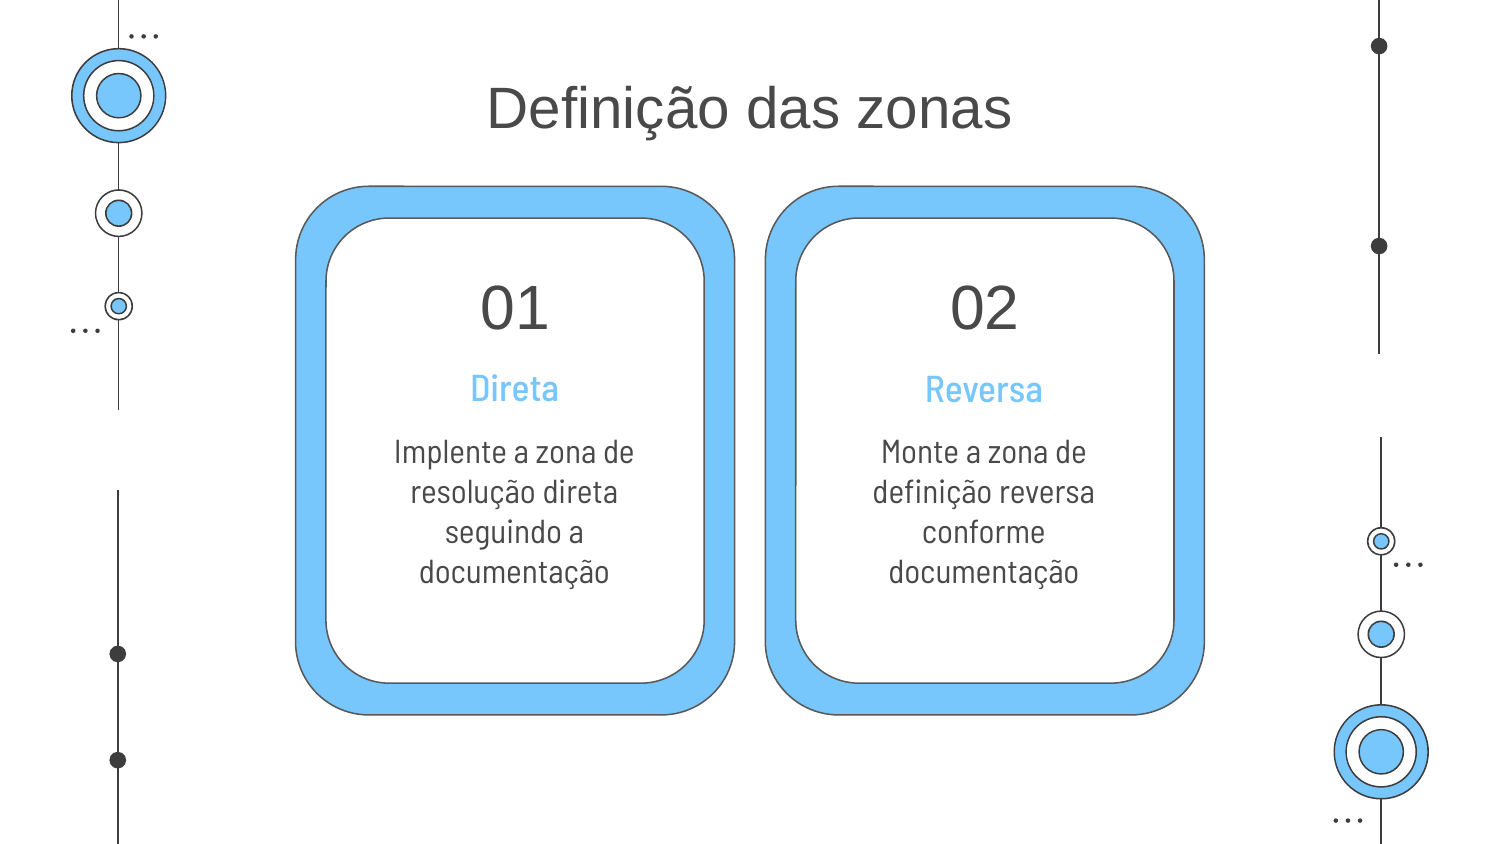

# Definição das zonas

01
02
Direta
Reversa
Implente a zona de resolução direta seguindo a documentação
Monte a zona de definição reversa conforme documentação